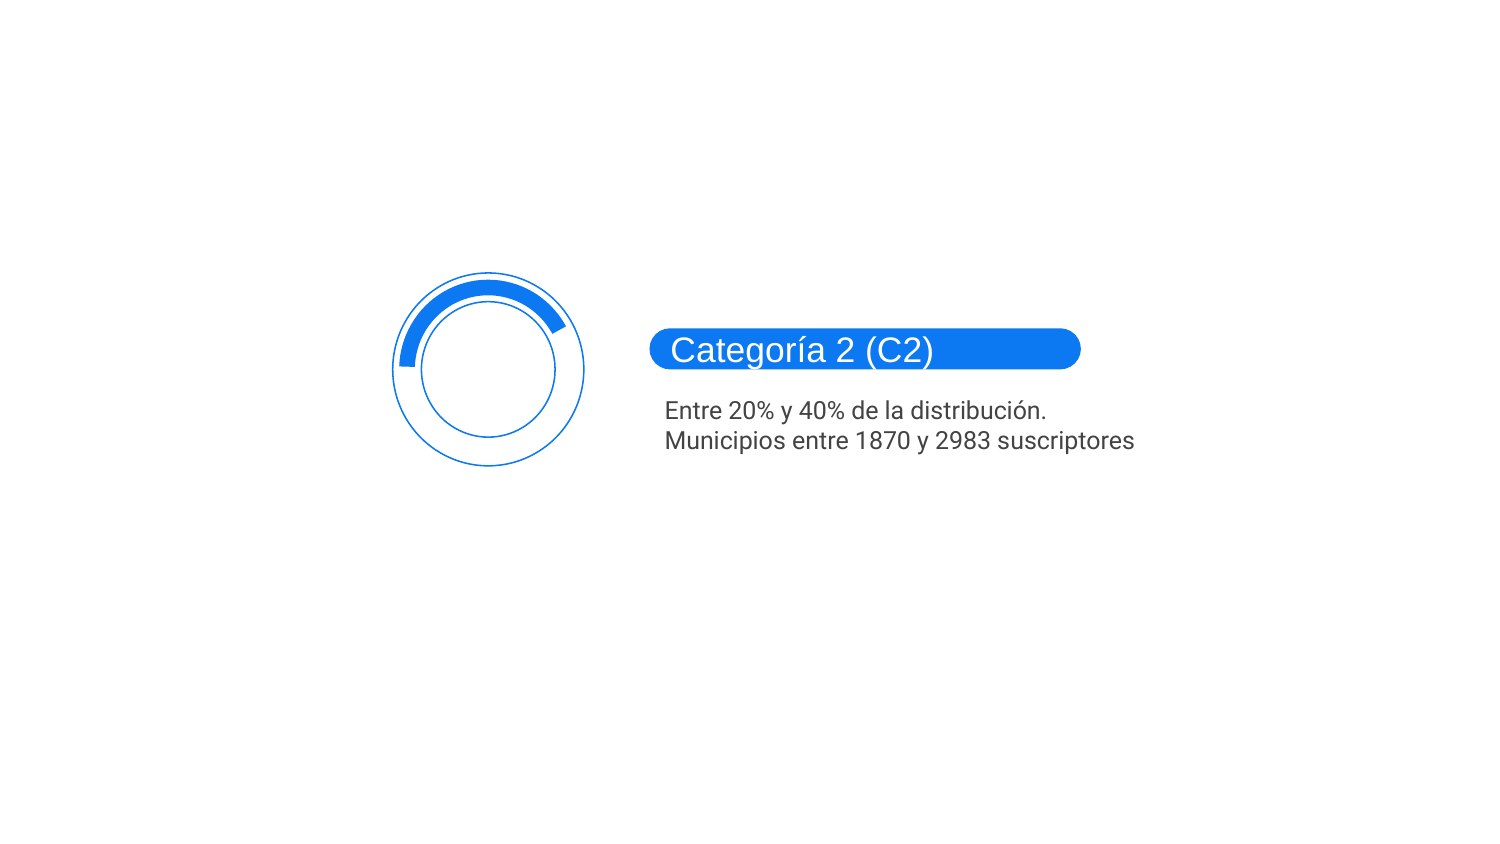

Categoría 2 (C2)
Entre 20% y 40% de la distribución. Municipios entre 1870 y 2983 suscriptores
5026
Estrato 2
5026
Estrato 2
5026
Estrato 2
5026
Estrato 2
5026
Estrato 2